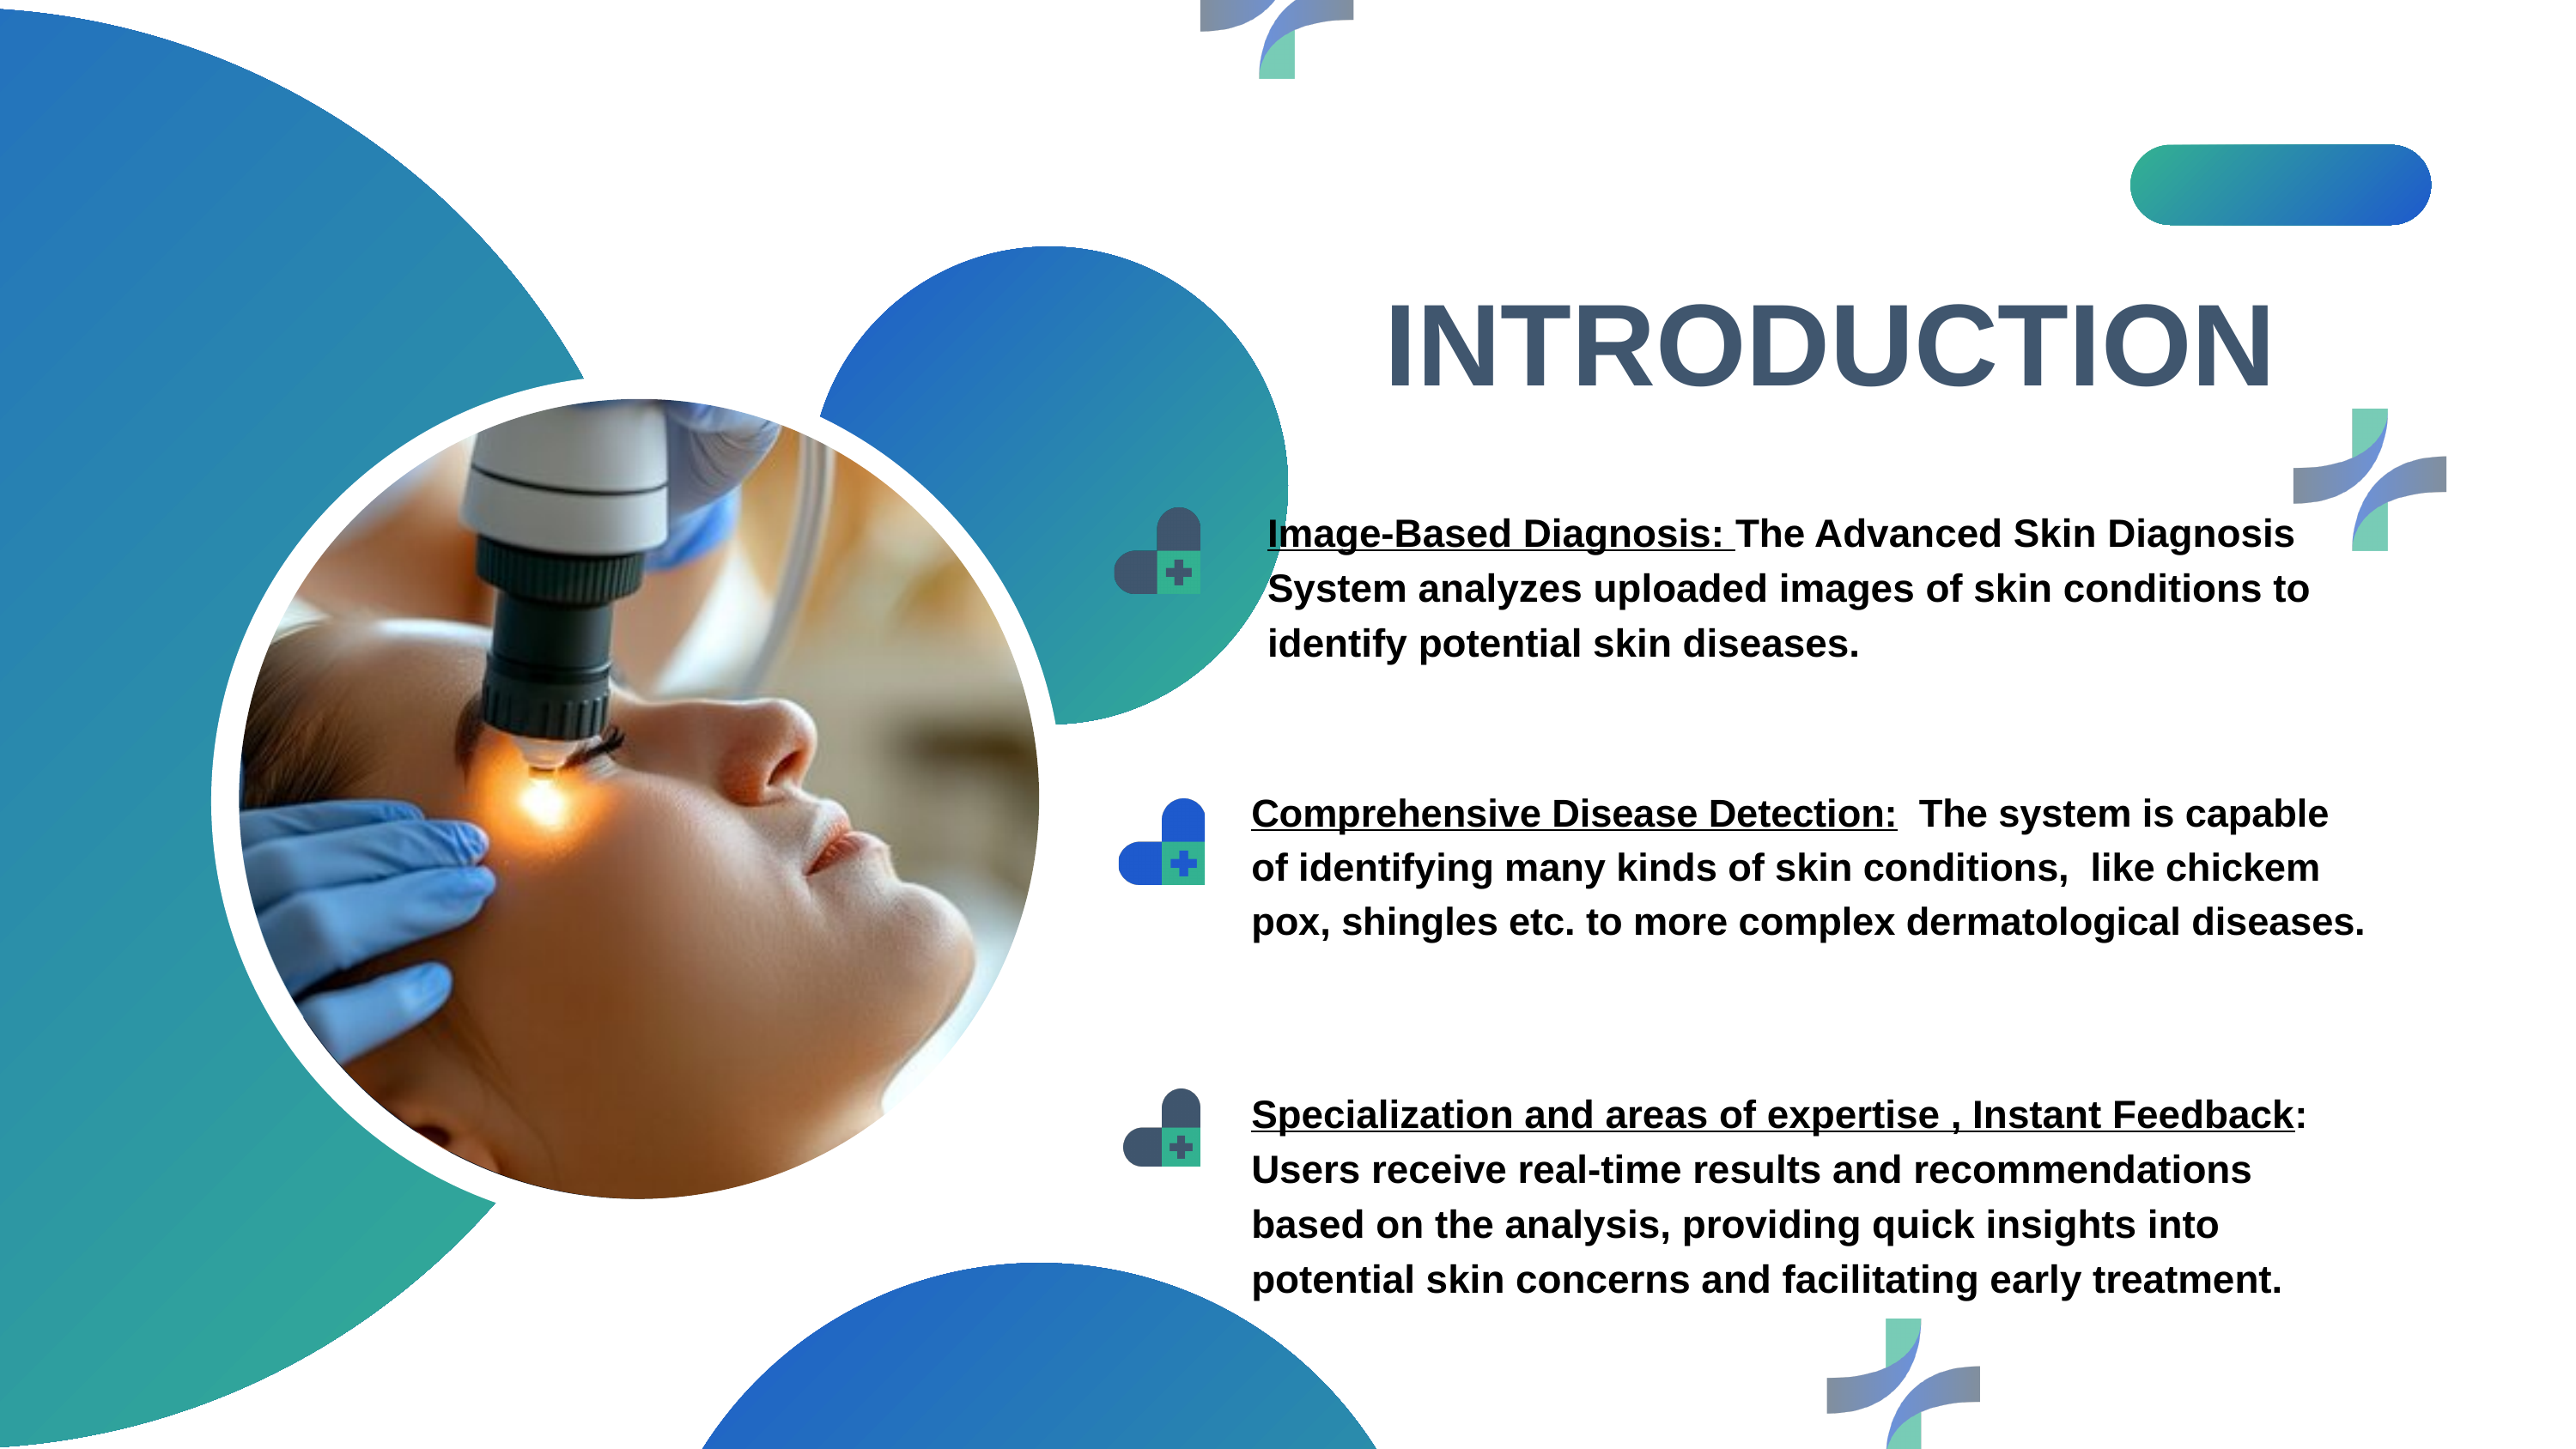

INTRODUCTION

Image-Based Diagnosis: The Advanced Skin Diagnosis System analyzes uploaded images of skin conditions to identify potential skin diseases.

Comprehensive Disease Detection:  The system is capable of identifying many kinds of skin conditions,  like chickem pox, shingles etc. to more complex dermatological diseases.

Specialization and areas of expertise , Instant Feedback: Users receive real-time results and recommendations based on the analysis, providing quick insights into potential skin concerns and facilitating early treatment.